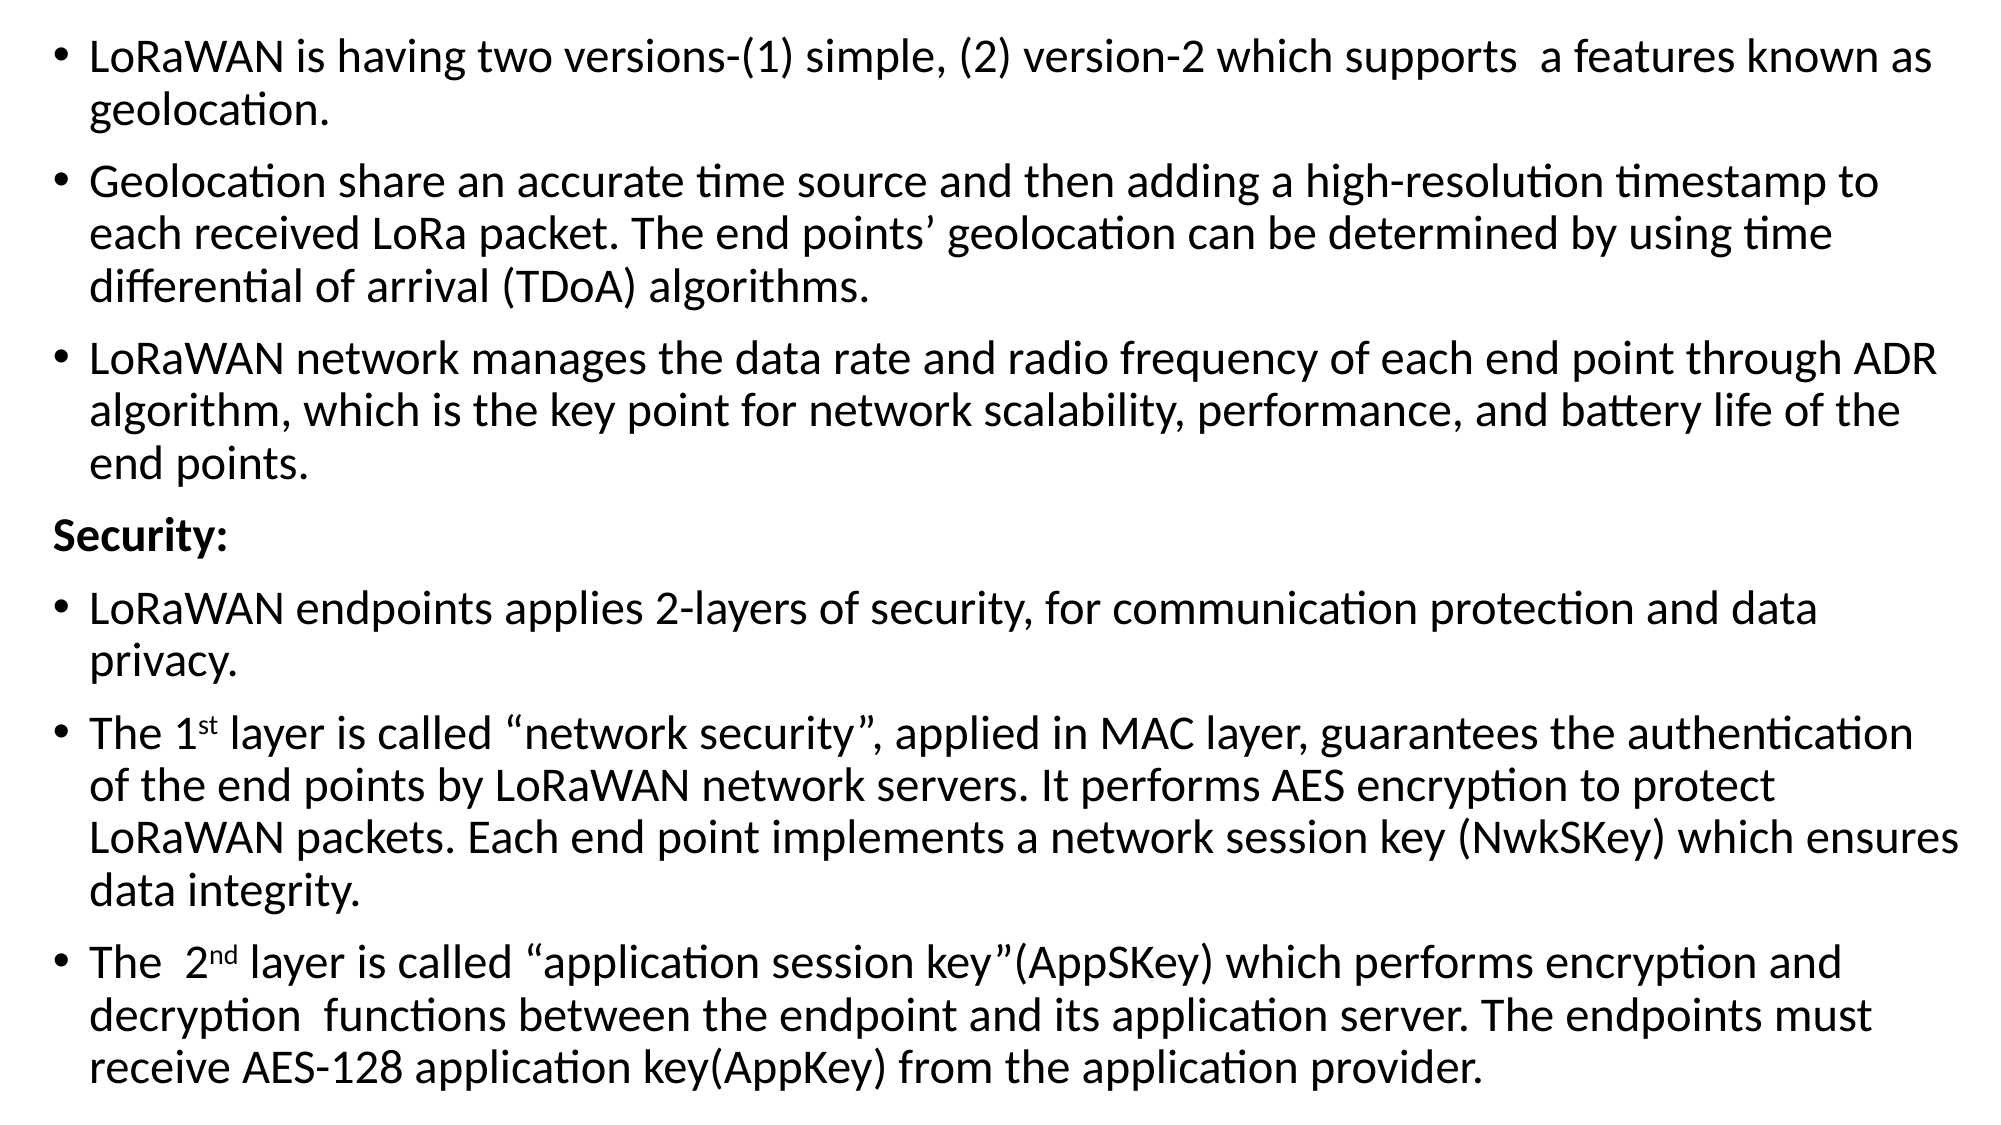

LoRaWAN is having two versions-(1) simple, (2) version-2 which supports  a features known as geolocation.
Geolocation share an accurate time source and then adding a high-resolution timestamp to each received LoRa packet. The end points’ geolocation can be determined by using time differential of arrival (TDoA) algorithms.
LoRaWAN network manages the data rate and radio frequency of each end point through ADR algorithm, which is the key point for network scalability, performance, and battery life of the end points.
Security:
LoRaWAN endpoints applies 2-layers of security, for communication protection and data privacy.
The 1st layer is called “network security”, applied in MAC layer, guarantees the authentication of the end points by LoRaWAN network servers. It performs AES encryption to protect LoRaWAN packets. Each end point implements a network session key (NwkSKey) which ensures data integrity.
The  2nd layer is called “application session key”(AppSKey) which performs encryption and decryption  functions between the endpoint and its application server. The endpoints must receive AES-128 application key(AppKey) from the application provider.